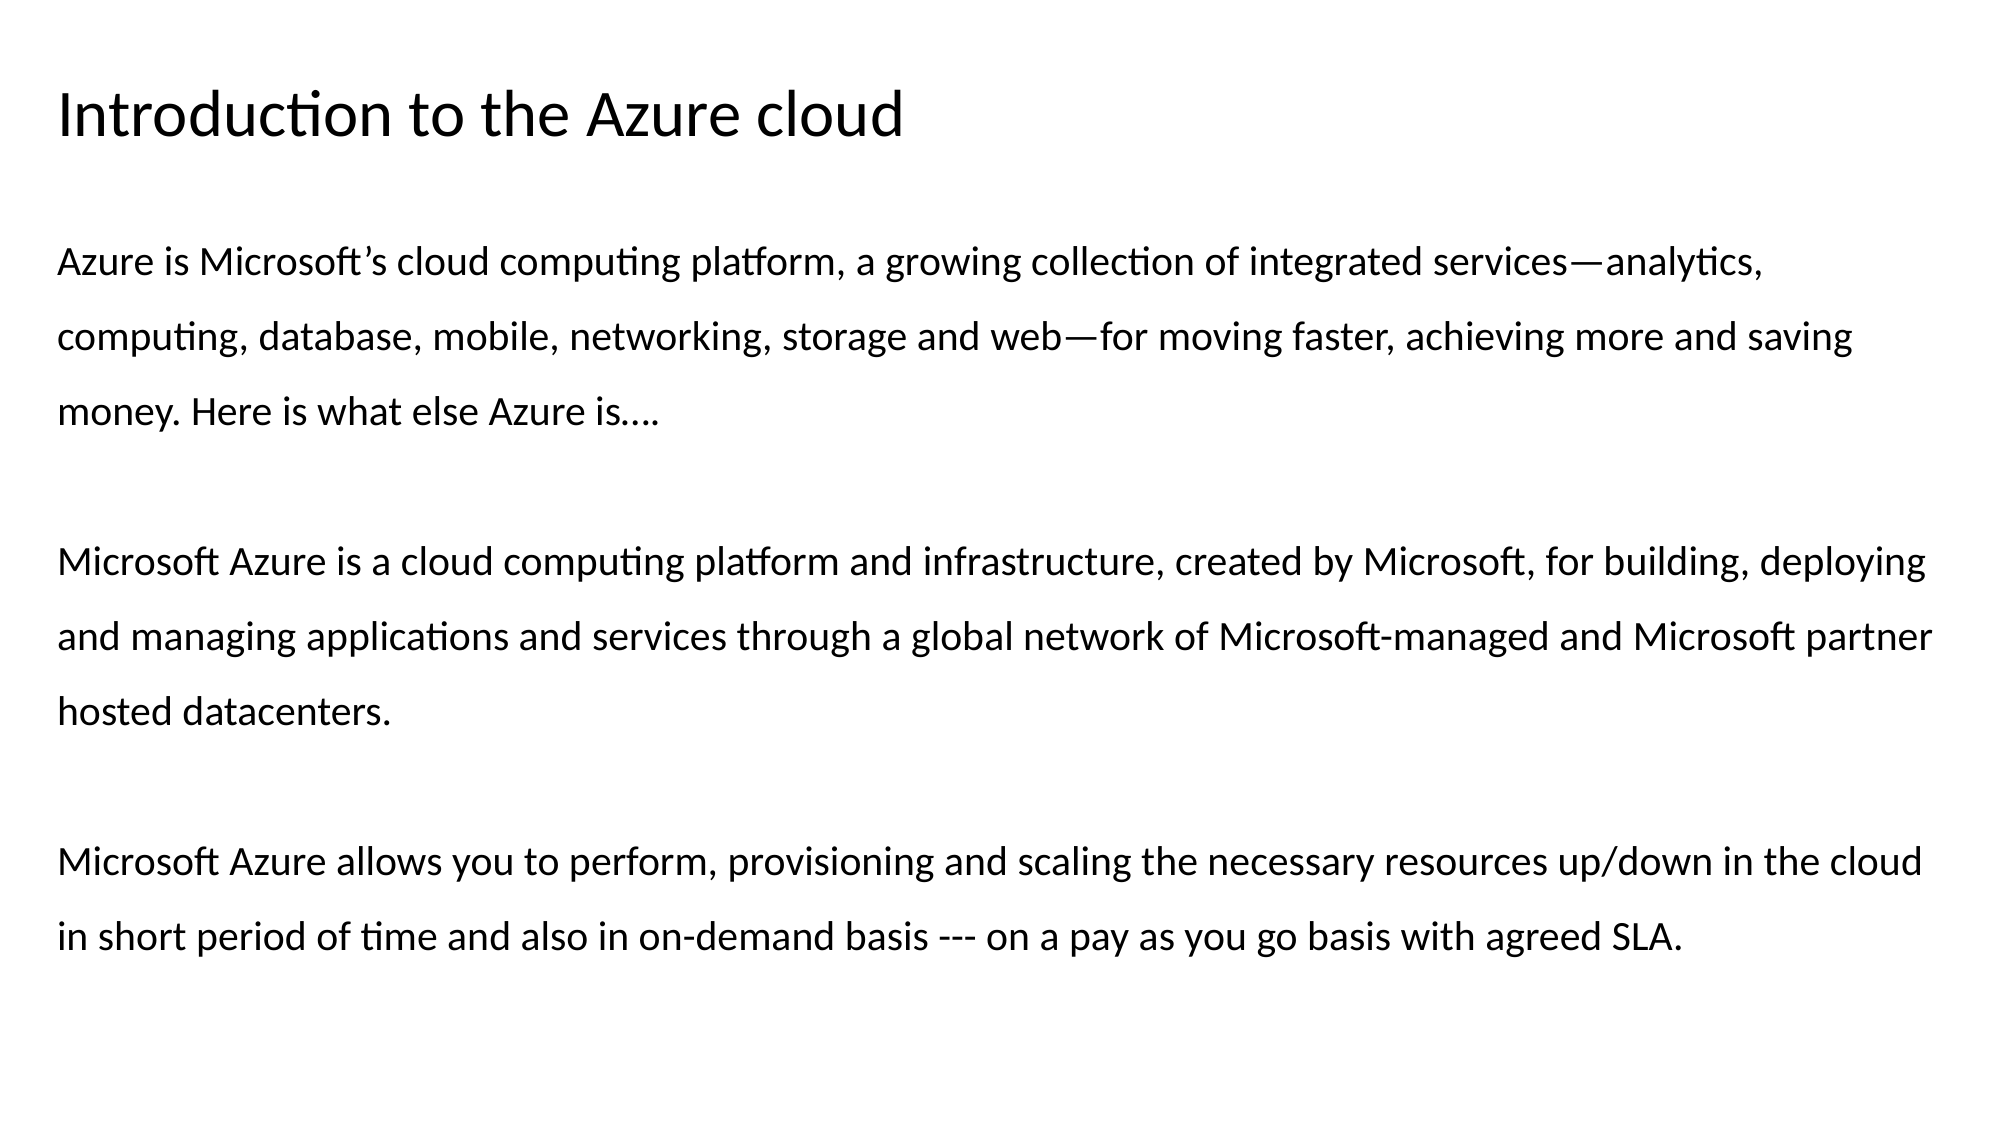

# Introduction to the Azure cloud
Azure is Microsoft’s cloud computing platform, a growing collection of integrated services—analytics, computing, database, mobile, networking, storage and web—for moving faster, achieving more and saving money. Here is what else Azure is….

Microsoft Azure is a cloud computing platform and infrastructure, created by Microsoft, for building, deploying and managing applications and services through a global network of Microsoft-managed and Microsoft partner hosted datacenters.

Microsoft Azure allows you to perform, provisioning and scaling the necessary resources up/down in the cloud in short period of time and also in on-demand basis --- on a pay as you go basis with agreed SLA.